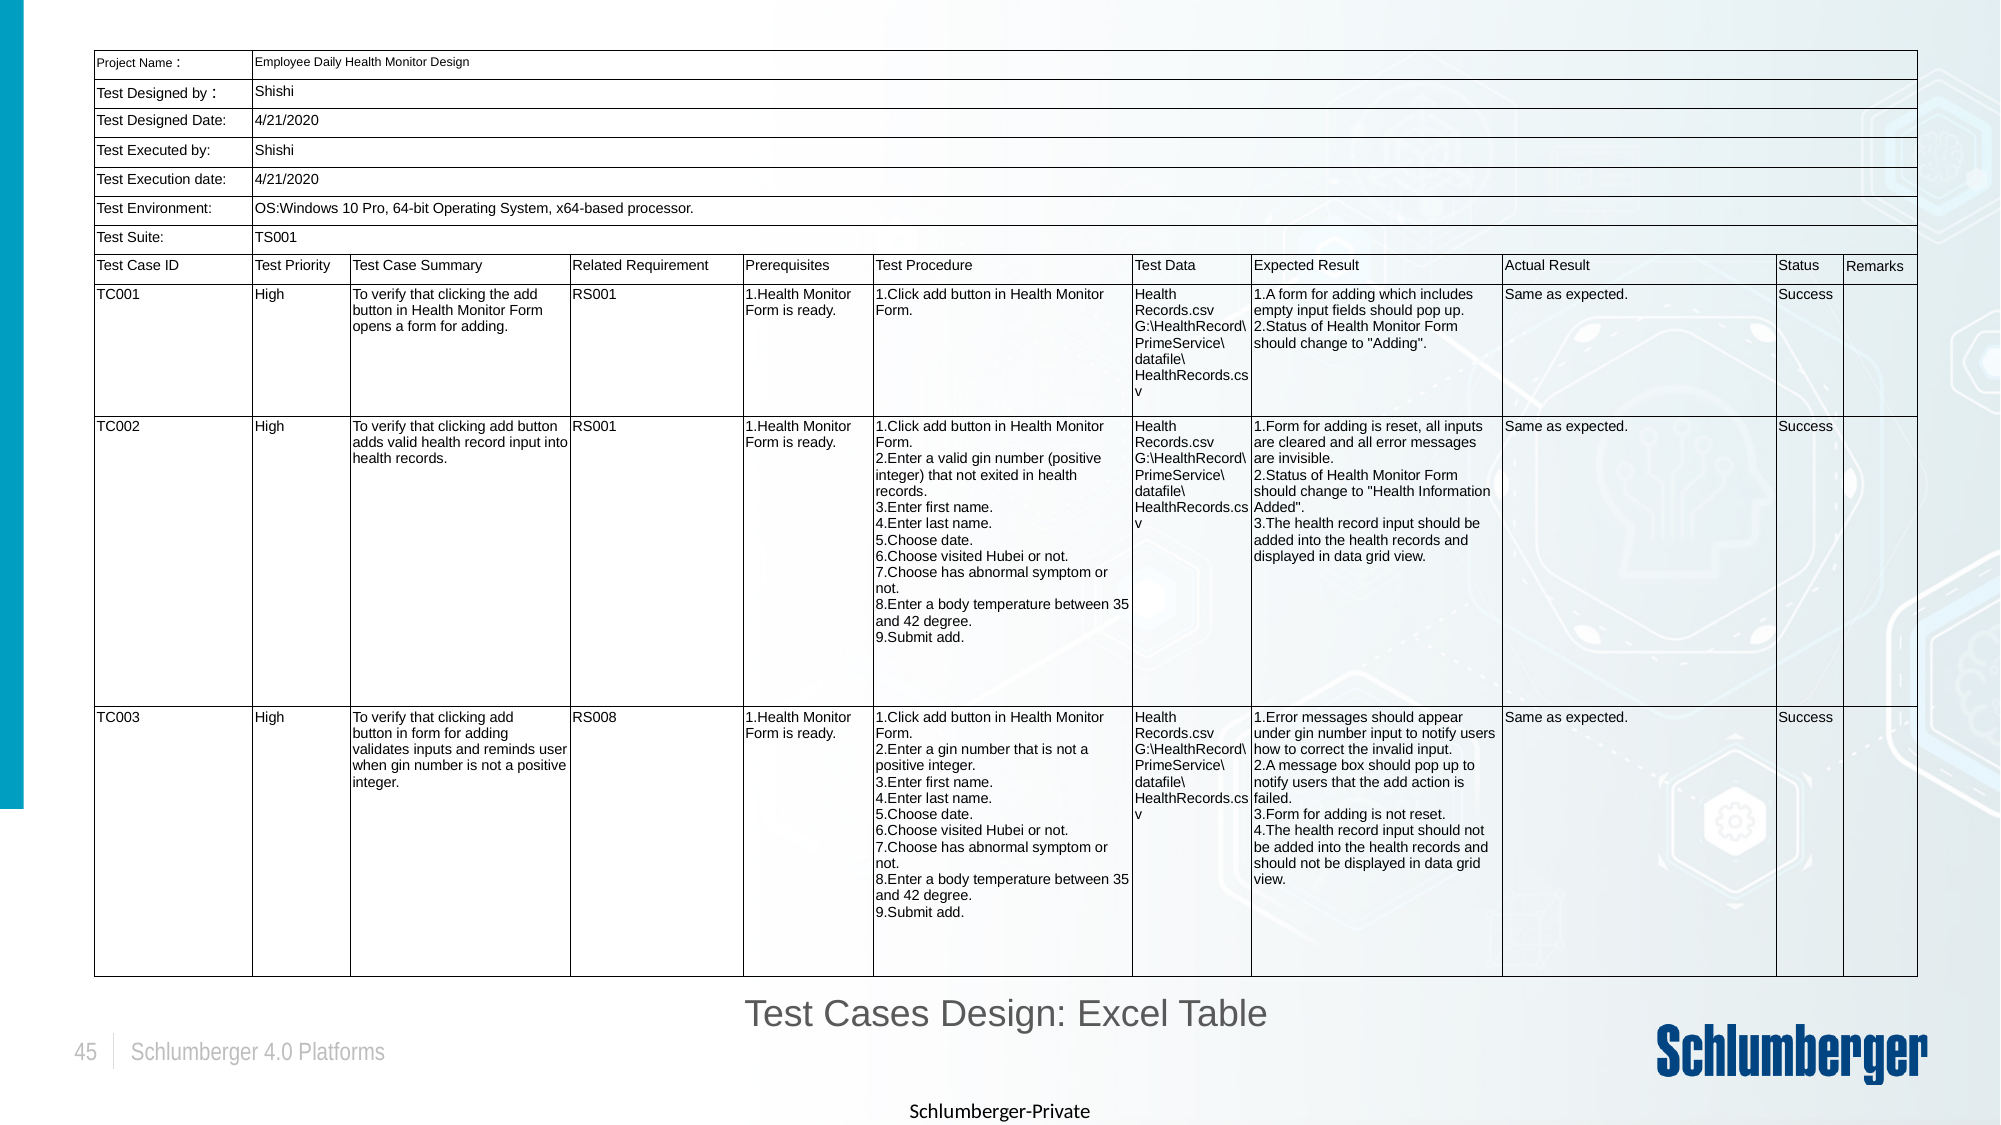

| Project Name： | Employee Daily Health Monitor Design |  |  |  |  |  |  |  |  |  |
| --- | --- | --- | --- | --- | --- | --- | --- | --- | --- | --- |
| Test Designed by： | Shishi |  |  |  |  |  |  |  |  |  |
| Test Designed Date: | 4/21/2020 |  |  |  |  |  |  |  |  |  |
| Test Executed by: | Shishi |  |  |  |  |  |  |  |  |  |
| Test Execution date: | 4/21/2020 |  |  |  |  |  |  |  |  |  |
| Test Environment: | OS:Windows 10 Pro, 64-bit Operating System, x64-based processor. |  |  |  |  |  |  |  |  |  |
| Test Suite: | TS001 |  |  |  |  |  |  |  |  |  |
| Test Case ID | Test Priority | Test Case Summary | Related Requirement | Prerequisites | Test Procedure | Test Data | Expected Result | Actual Result | Status | Remarks |
| TC001 | High | To verify that clicking the add button in Health Monitor Form opens a form for adding. | RS001 | 1.Health Monitor Form is ready. | 1.Click add button in Health Monitor Form. | Health Records.csv G:\HealthRecord\PrimeService\datafile\HealthRecords.csv | 1.A form for adding which includes empty input fields should pop up. 2.Status of Health Monitor Form should change to "Adding". | Same as expected. | Success |  |
| TC002 | High | To verify that clicking add button adds valid health record input into health records. | RS001 | 1.Health Monitor Form is ready. | 1.Click add button in Health Monitor Form. 2.Enter a valid gin number (positive integer) that not exited in health records. 3.Enter first name. 4.Enter last name. 5.Choose date. 6.Choose visited Hubei or not. 7.Choose has abnormal symptom or not. 8.Enter a body temperature between 35 and 42 degree. 9.Submit add. | Health Records.csv G:\HealthRecord\PrimeService\datafile\HealthRecords.csv | 1.Form for adding is reset, all inputs are cleared and all error messages are invisible. 2.Status of Health Monitor Form should change to "Health Information Added". 3.The health record input should be added into the health records and displayed in data grid view. | Same as expected. | Success |  |
| TC003 | High | To verify that clicking add button in form for adding validates inputs and reminds user when gin number is not a positive integer. | RS008 | 1.Health Monitor Form is ready. | 1.Click add button in Health Monitor Form. 2.Enter a gin number that is not a positive integer. 3.Enter first name. 4.Enter last name. 5.Choose date. 6.Choose visited Hubei or not. 7.Choose has abnormal symptom or not. 8.Enter a body temperature between 35 and 42 degree. 9.Submit add. | Health Records.csv G:\HealthRecord\PrimeService\datafile\HealthRecords.csv | 1.Error messages should appear under gin number input to notify users how to correct the invalid input. 2.A message box should pop up to notify users that the add action is failed. 3.Form for adding is not reset. 4.The health record input should not be added into the health records and should not be displayed in data grid view. | Same as expected. | Success |  |
Test Cases Design: Excel Table
45